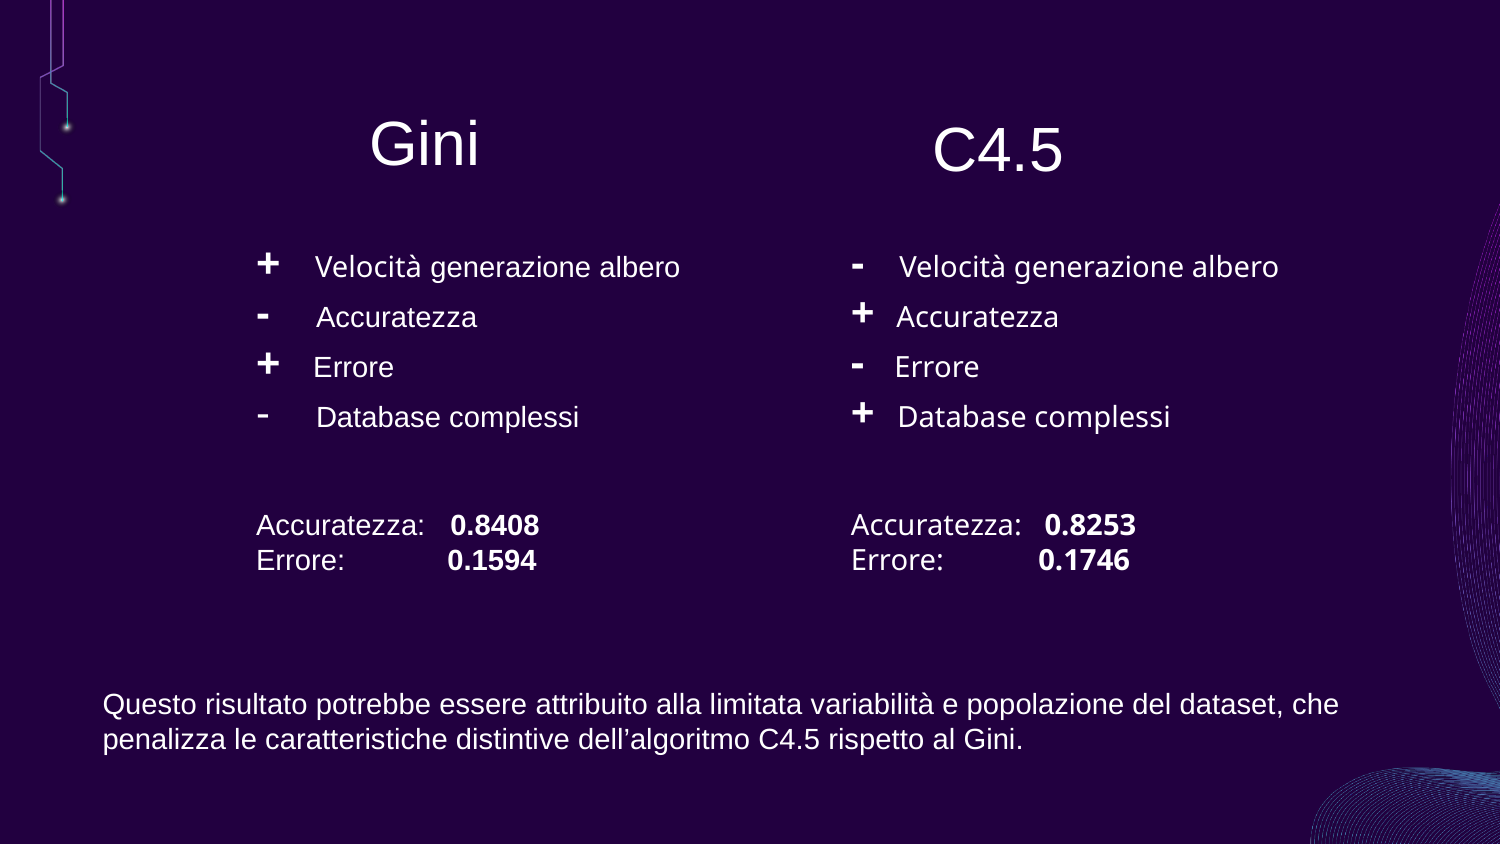

# Gini
C4.5
+   Velocità generazione albero
-    Accuratezza
+    Errore
-    Database complessi

Accuratezza:   0.8408
Errore: 	     0.1594

-   Velocità generazione albero
+  Accuratezza
-    Errore
+   Database complessi

Accuratezza:   0.8253
Errore: 	     0.1746

Questo risultato potrebbe essere attribuito alla limitata variabilità e popolazione del dataset, che penalizza le caratteristiche distintive dell’algoritmo C4.5 rispetto al Gini.